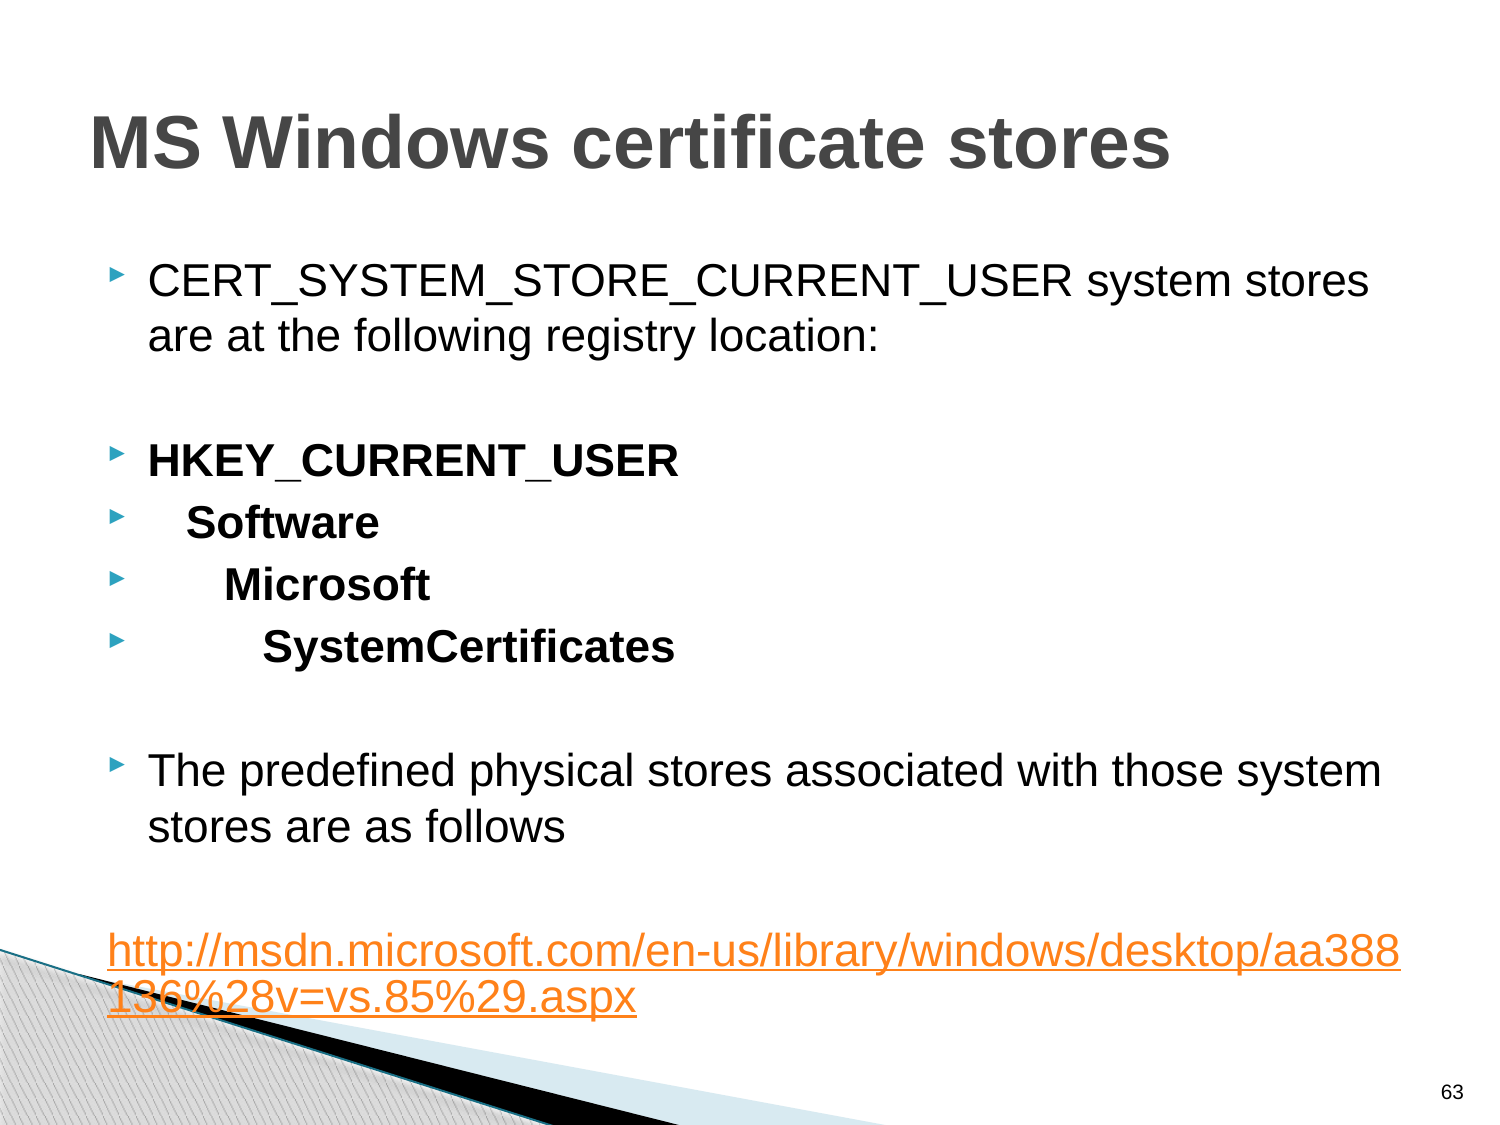

# MS Windows certificate stores
CERT_SYSTEM_STORE_CURRENT_USER system stores are at the following registry location:

HKEY_CURRENT_USER
   Software
      Microsoft
         SystemCertificates

The predefined physical stores associated with those system stores are as follows

http://msdn.microsoft.com/en-us/library/windows/desktop/aa388136%28v=vs.85%29.aspx
63